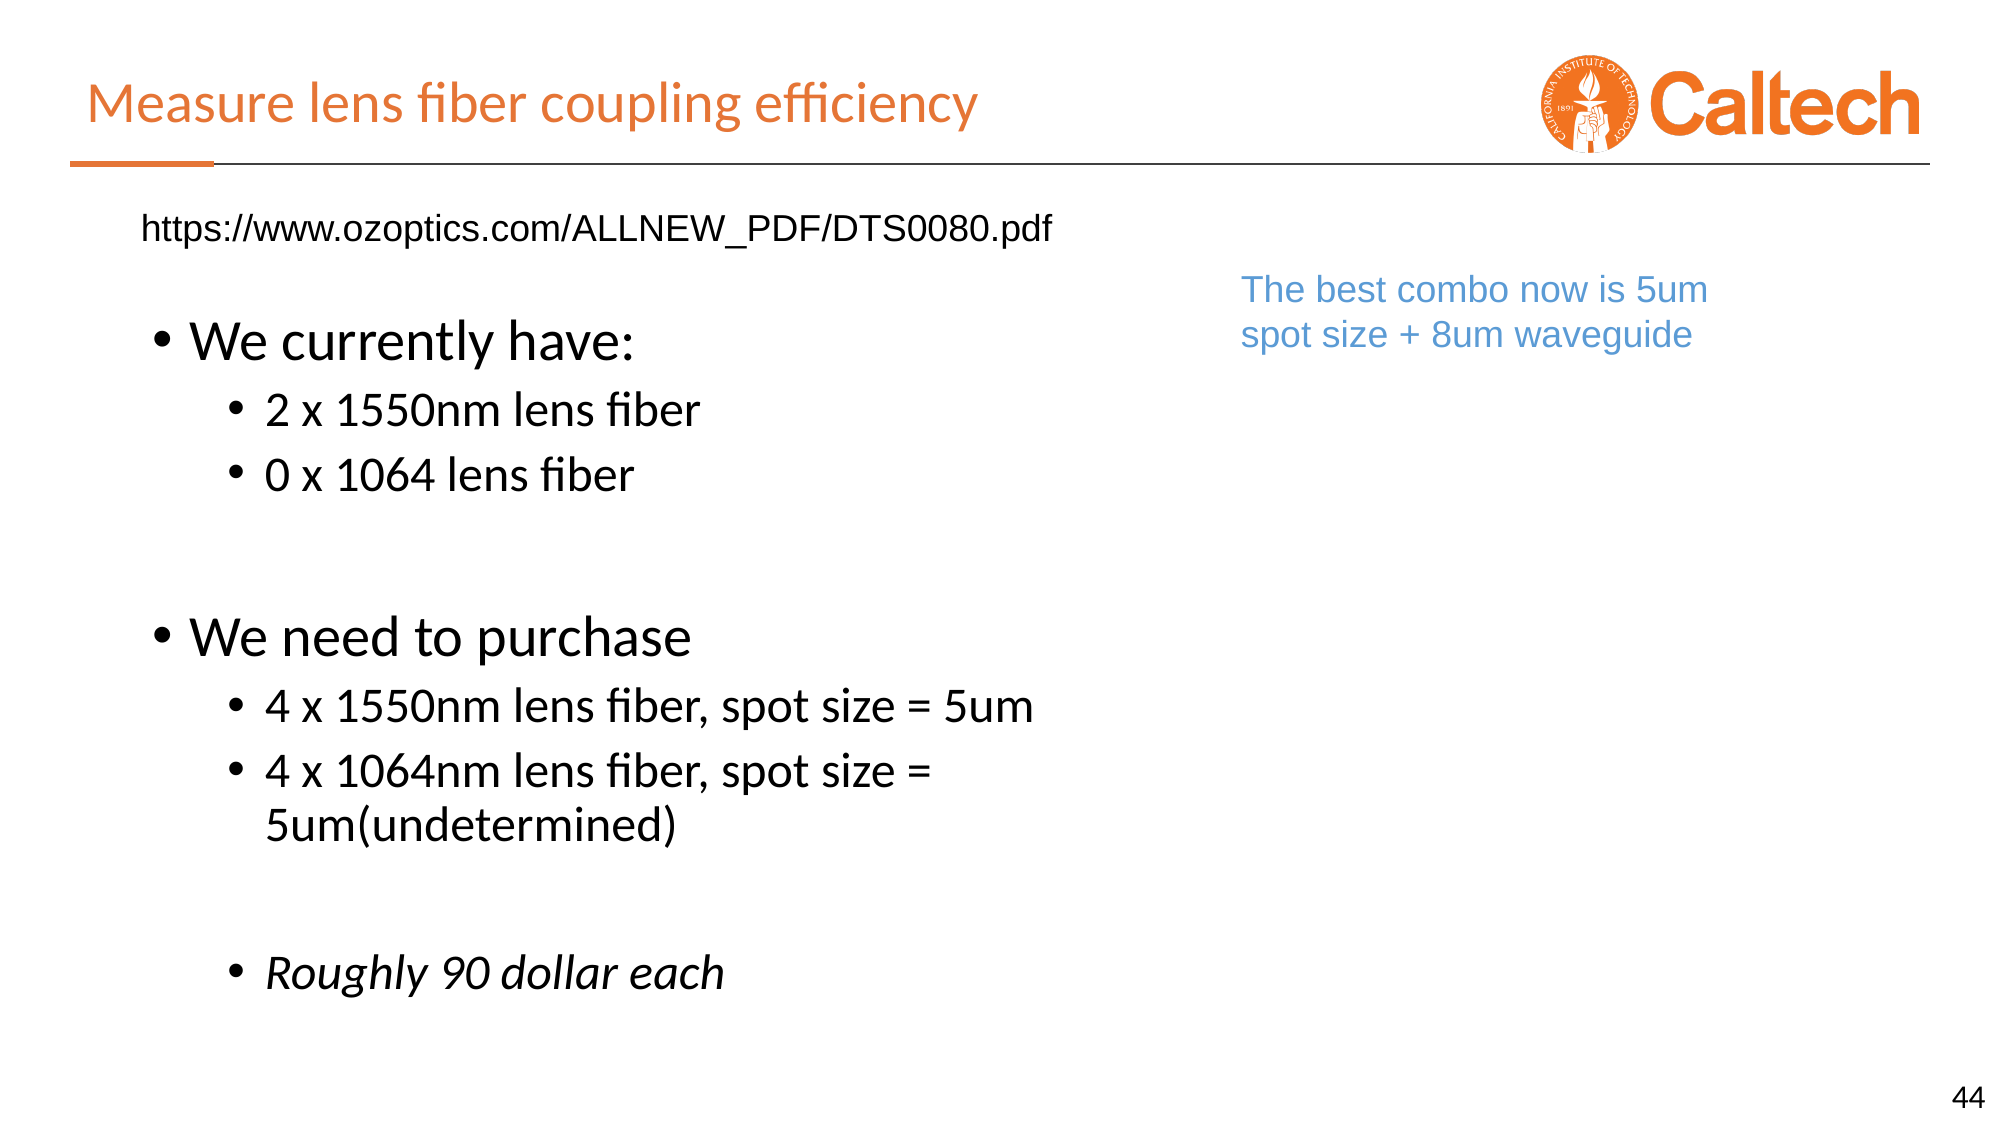

# Measure lens fiber coupling efficiency
https://www.ozoptics.com/ALLNEW_PDF/DTS0080.pdf
The best combo now is 5um spot size + 8um waveguide
We currently have:
2 x 1550nm lens fiber
0 x 1064 lens fiber

We need to purchase
4 x 1550nm lens fiber, spot size = 5um
4 x 1064nm lens fiber, spot size = 5um(undetermined)

Roughly 90 dollar each

44